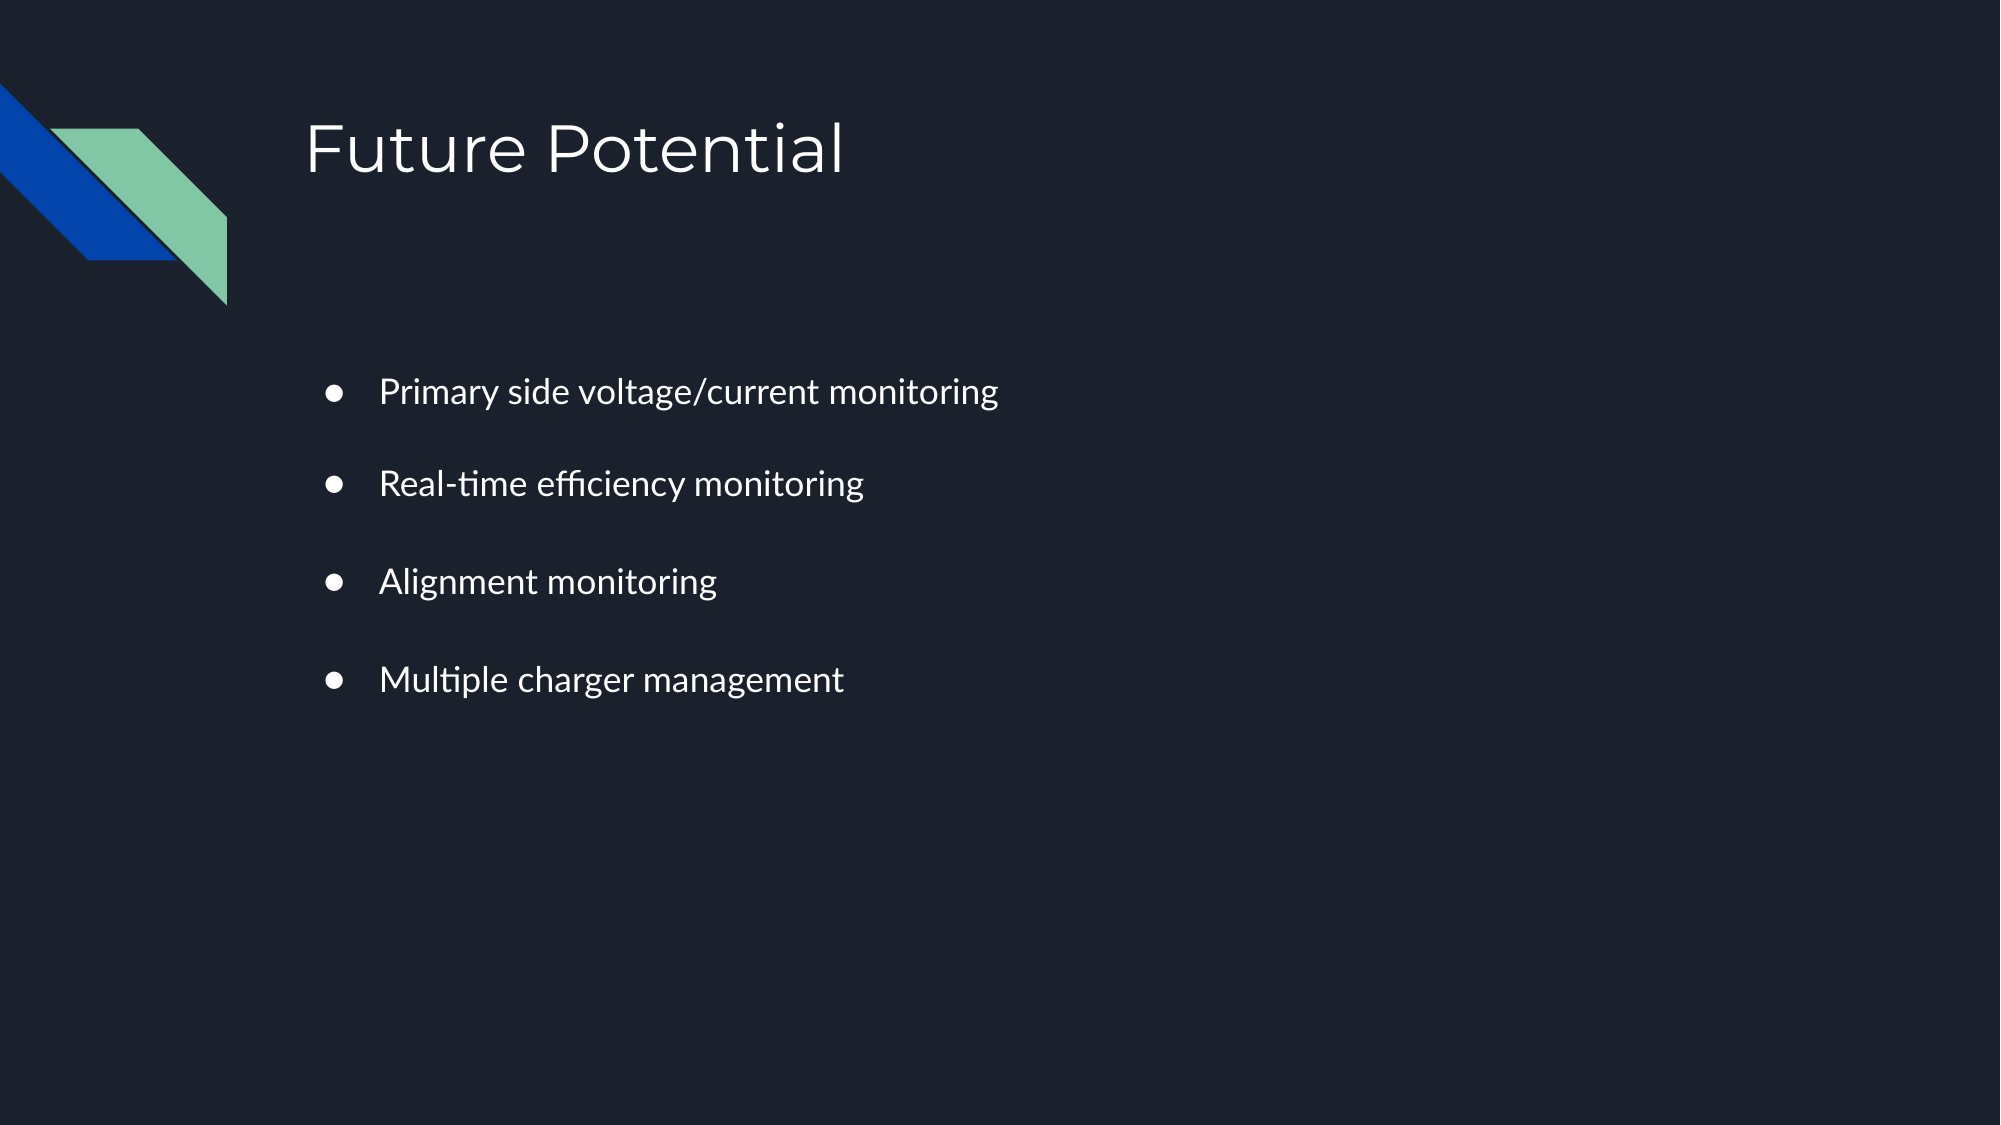

# Future Potential
Primary side voltage/current monitoring
Real-time efficiency monitoring
Alignment monitoring
Multiple charger management